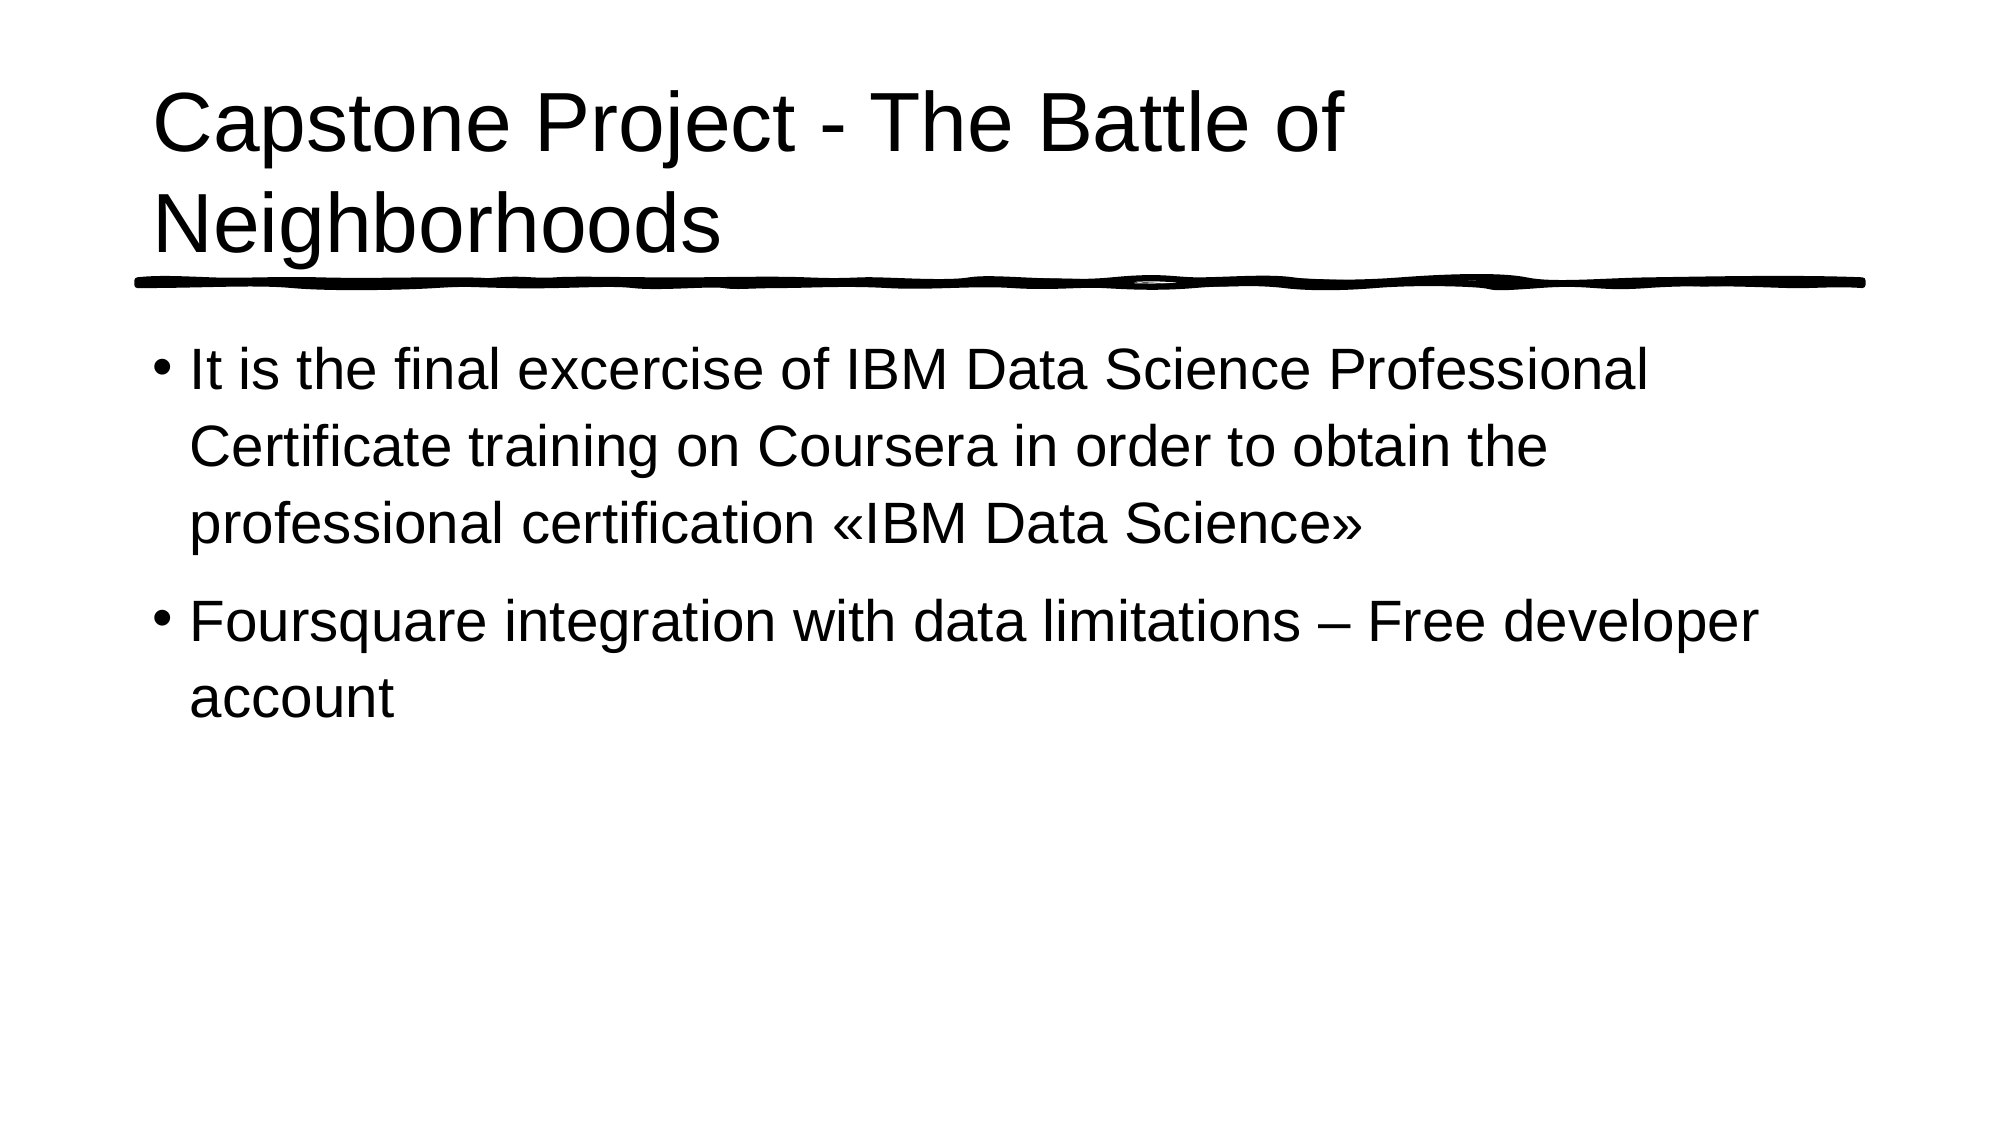

# Capstone Project - The Battle of Neighborhoods
It is the final excercise of IBM Data Science Professional Certificate training on Coursera in order to obtain the professional certification «IBM Data Science»
Foursquare integration with data limitations – Free developer account